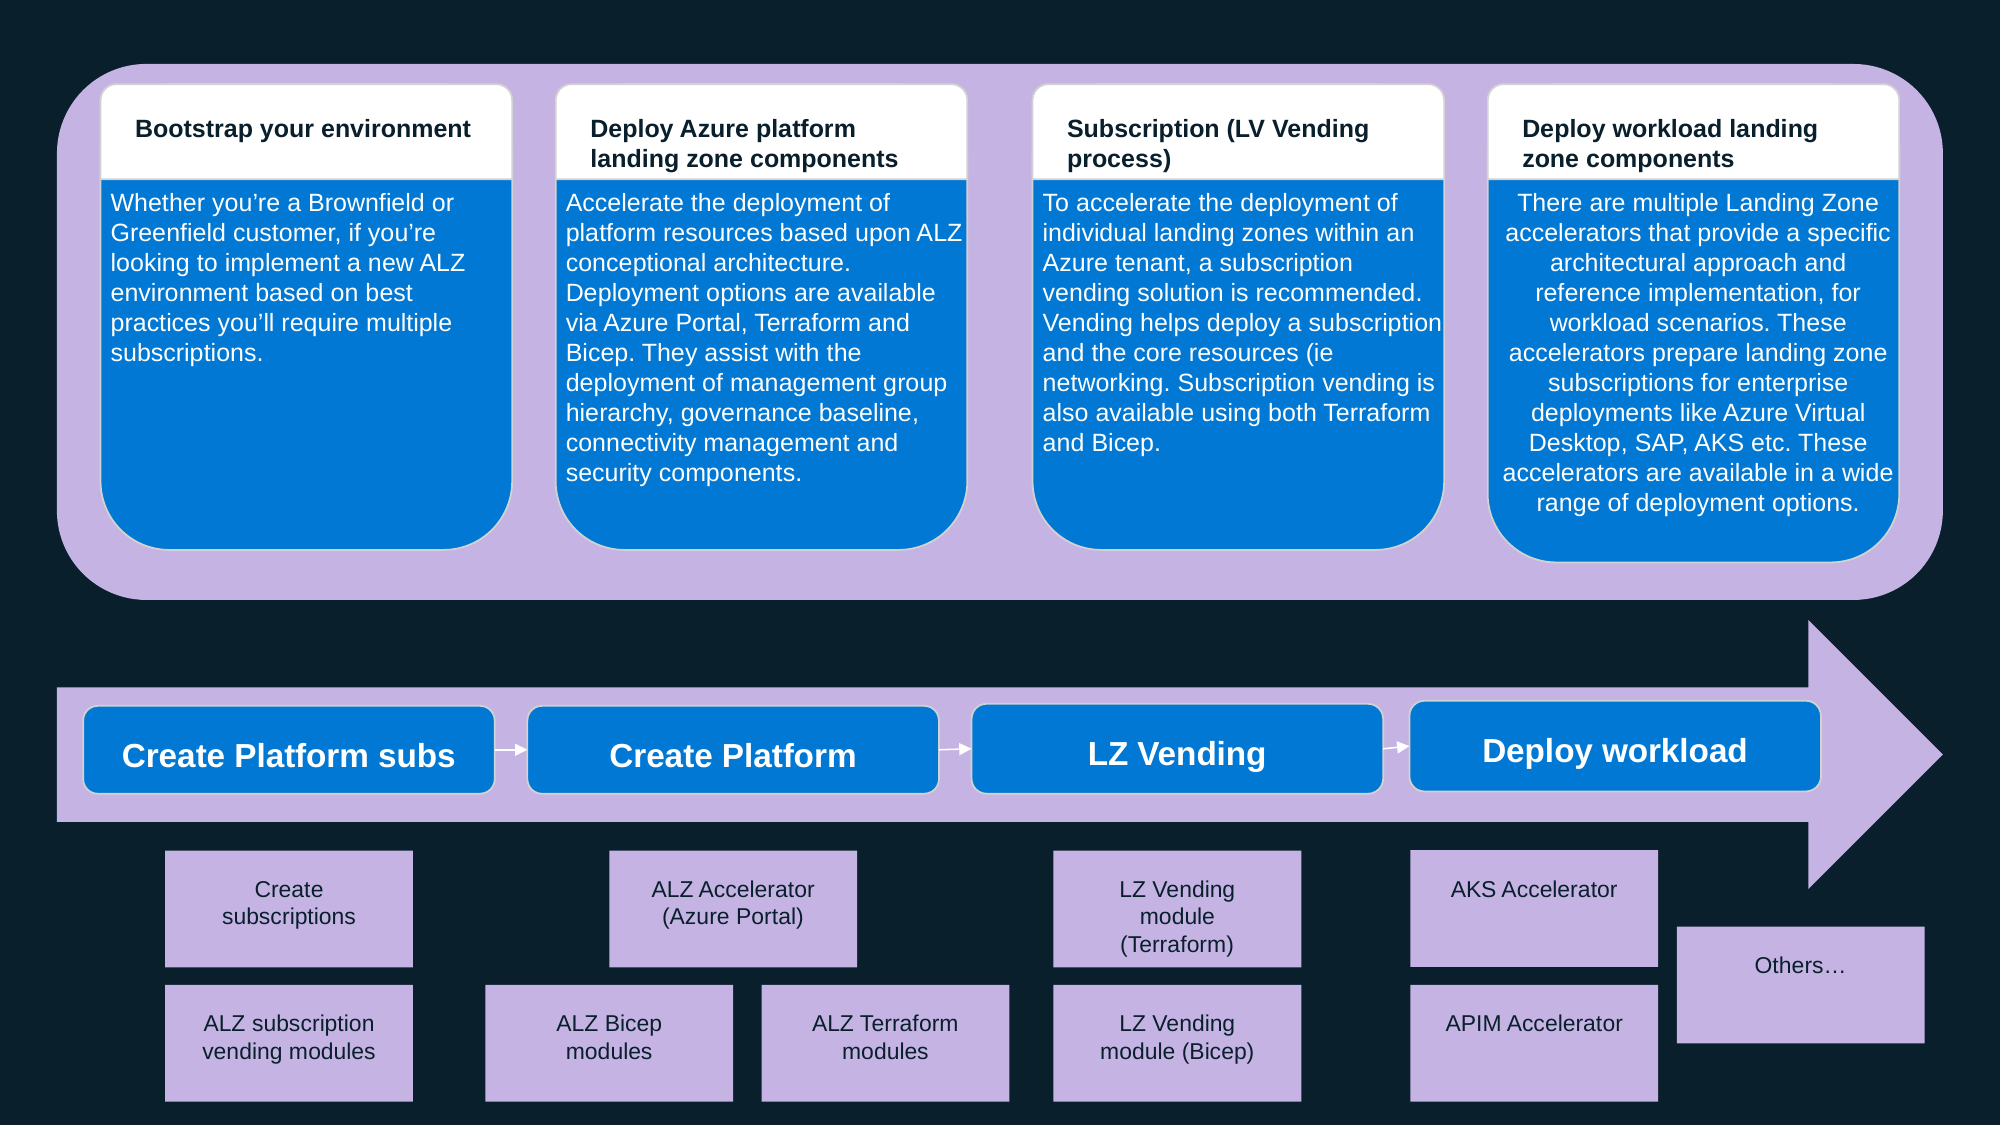

Deploy workload landing zone components

Subscription (LV Vending process)

Deploy Azure platform landing zone components
Bootstrap your environment
There are multiple Landing Zone accelerators that provide a specific architectural approach and reference implementation, for workload scenarios. These accelerators prepare landing zone subscriptions for enterprise deployments like Azure Virtual Desktop, SAP, AKS etc. These accelerators are available in a wide range of deployment options.
To accelerate the deployment of individual landing zones within an Azure tenant, a subscription vending solution is recommended. Vending helps deploy a subscription and the core resources (ie networking. Subscription vending is also available using both Terraform and Bicep.
Accelerate the deployment of platform resources based upon ALZ conceptional architecture. Deployment options are available via Azure Portal, Terraform and Bicep. They assist with the deployment of management group hierarchy, governance baseline, connectivity management and security components.
Whether you’re a Brownfield or Greenfield customer, if you’re looking to implement a new ALZ environment based on best practices you’ll require multiple subscriptions.

Deploy workload
LZ Vending
Create Platform subs
Create Platform
AKS Accelerator
Create subscriptions
ALZ Accelerator (Azure Portal)
LZ Vending module (Terraform)
Others…
ALZ subscription vending modules
ALZ Bicep modules
ALZ Terraform modules
LZ Vending module (Bicep)
APIM Accelerator